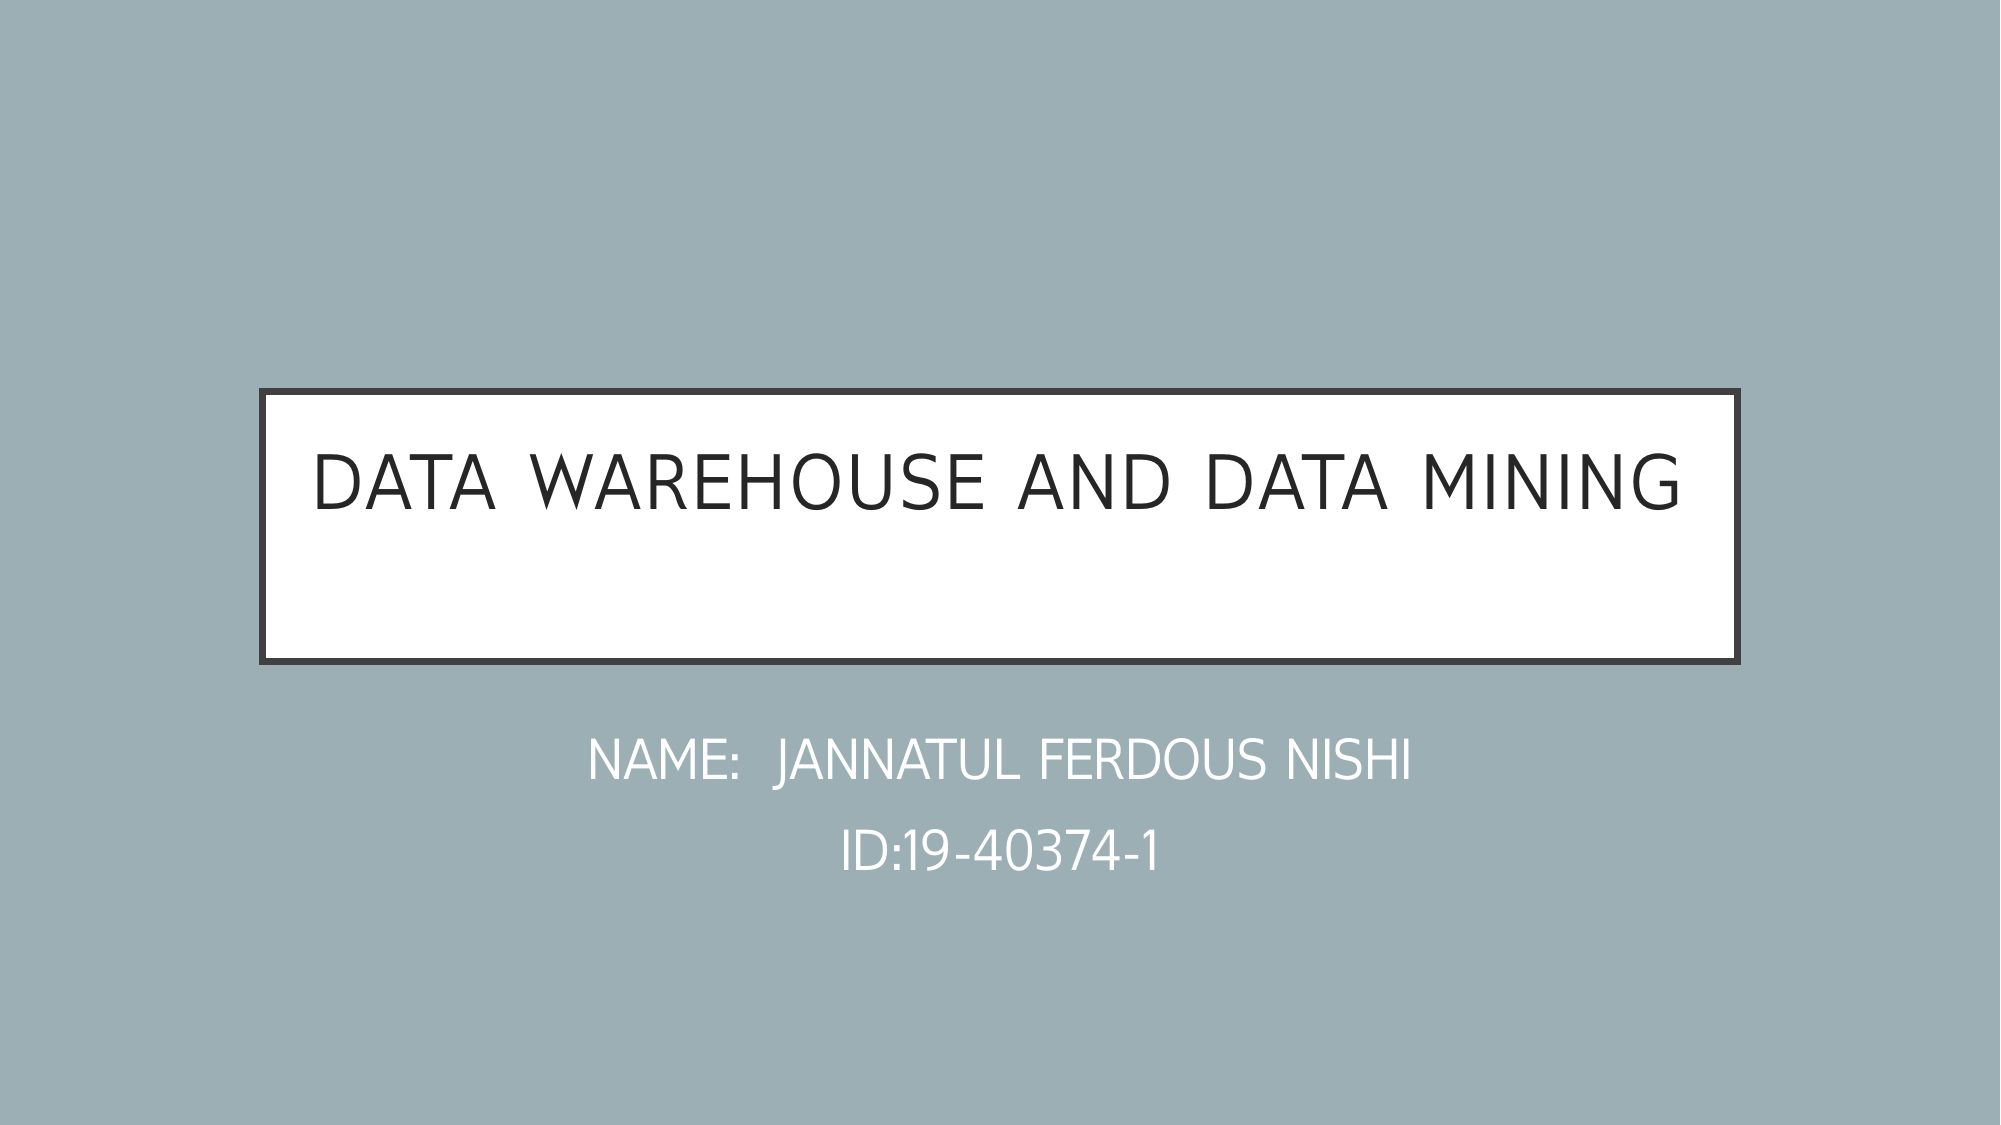

# DATA WAREHOUSE AND DATA MINING
NAME:  JANNATUL FERDOUS NISHI
ID:19-40374-1